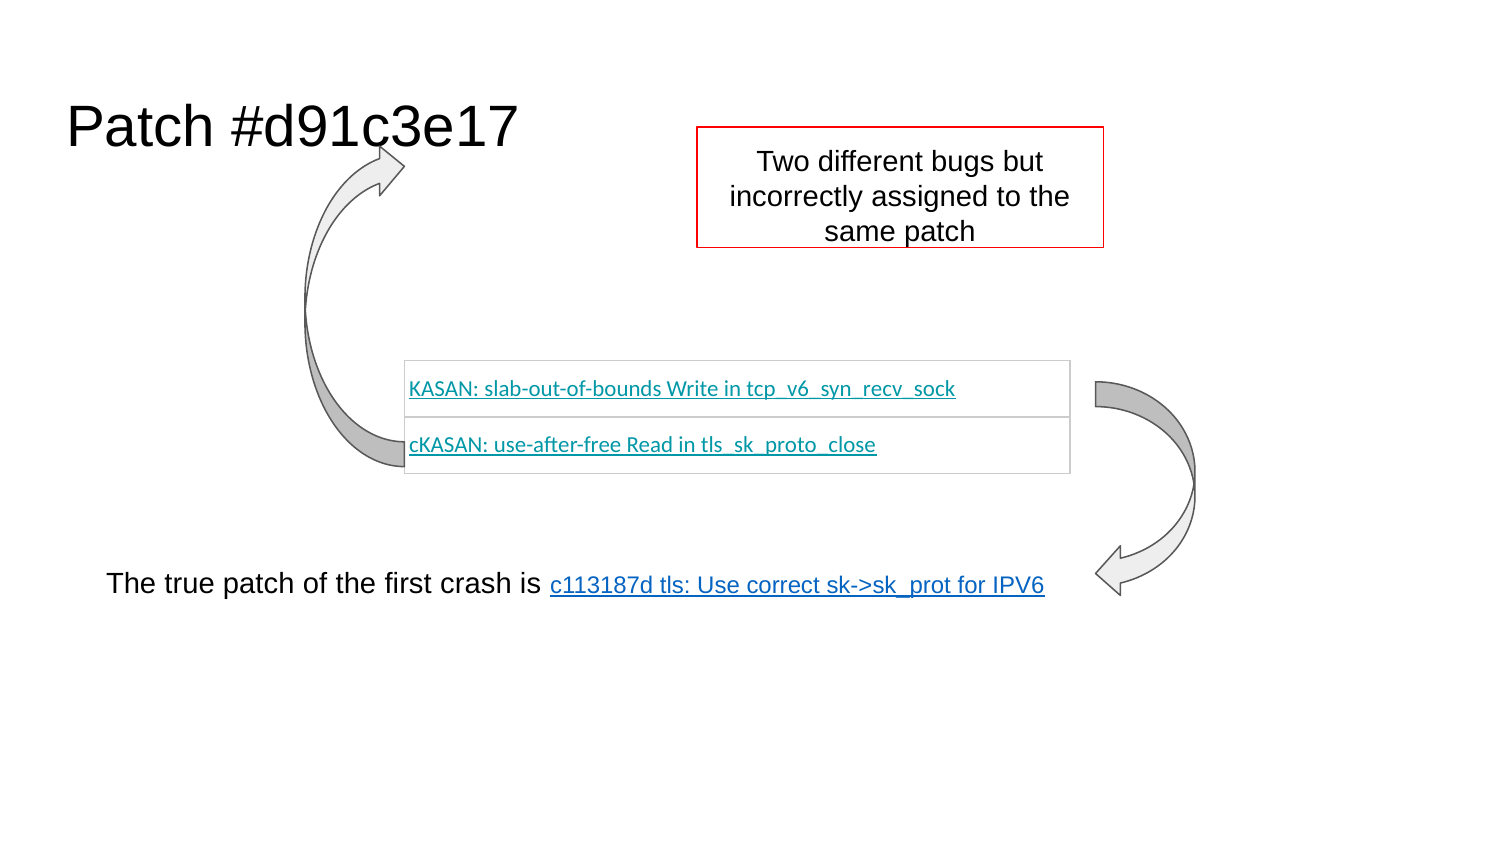

# Patch #d91c3e17
Two different bugs but incorrectly assigned to the same patch

| KASAN: slab-out-of-bounds Write in tcp\_v6\_syn\_recv\_sock |
| --- |
| cKASAN: use-after-free Read in tls\_sk\_proto\_close |

The true patch of the first crash is c113187d tls: Use correct sk->sk_prot for IPV6